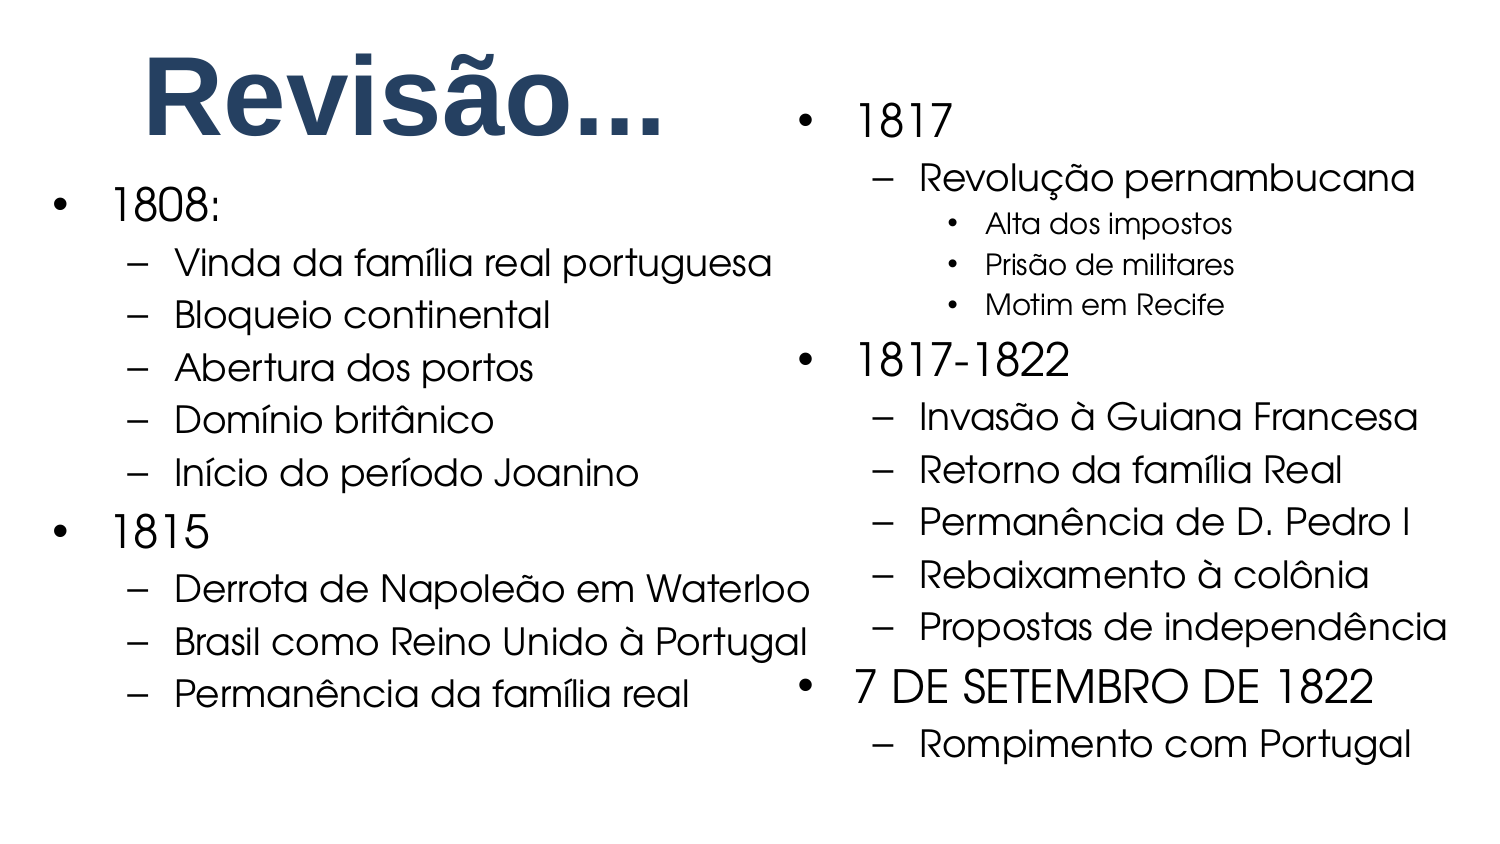

Revisão...
1817
Revolução pernambucana
Alta dos impostos
Prisão de militares
Motim em Recife
1817-1822
Invasão à Guiana Francesa
Retorno da família Real
Permanência de D. Pedro I
Rebaixamento à colônia
Propostas de independência
7 DE SETEMBRO DE 1822
Rompimento com Portugal

1808:
Vinda da família real portuguesa
Bloqueio continental
Abertura dos portos
Domínio britânico
Início do período Joanino
1815
Derrota de Napoleão em Waterloo
Brasil como Reino Unido à Portugal
Permanência da família real